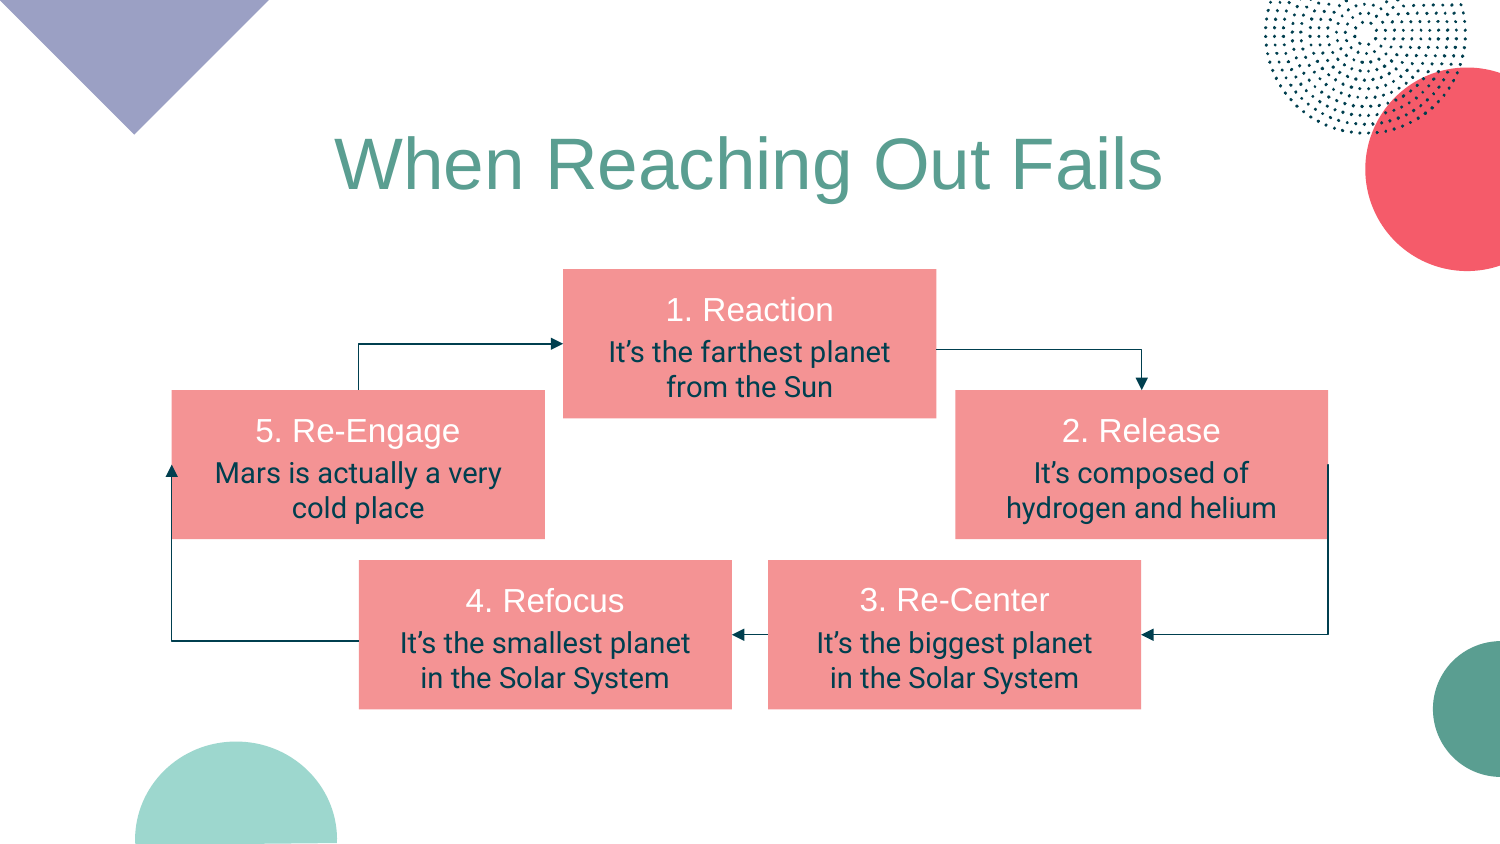

# When Reaching Out Fails
It’s the farthest planet from the Sun
1. Reaction
Mars is actually a very cold place
It’s composed of hydrogen and helium
5. Re-Engage
2. Release
It’s the smallest planet in the Solar System
It’s the biggest planet in the Solar System
3. Re-Center
4. Refocus